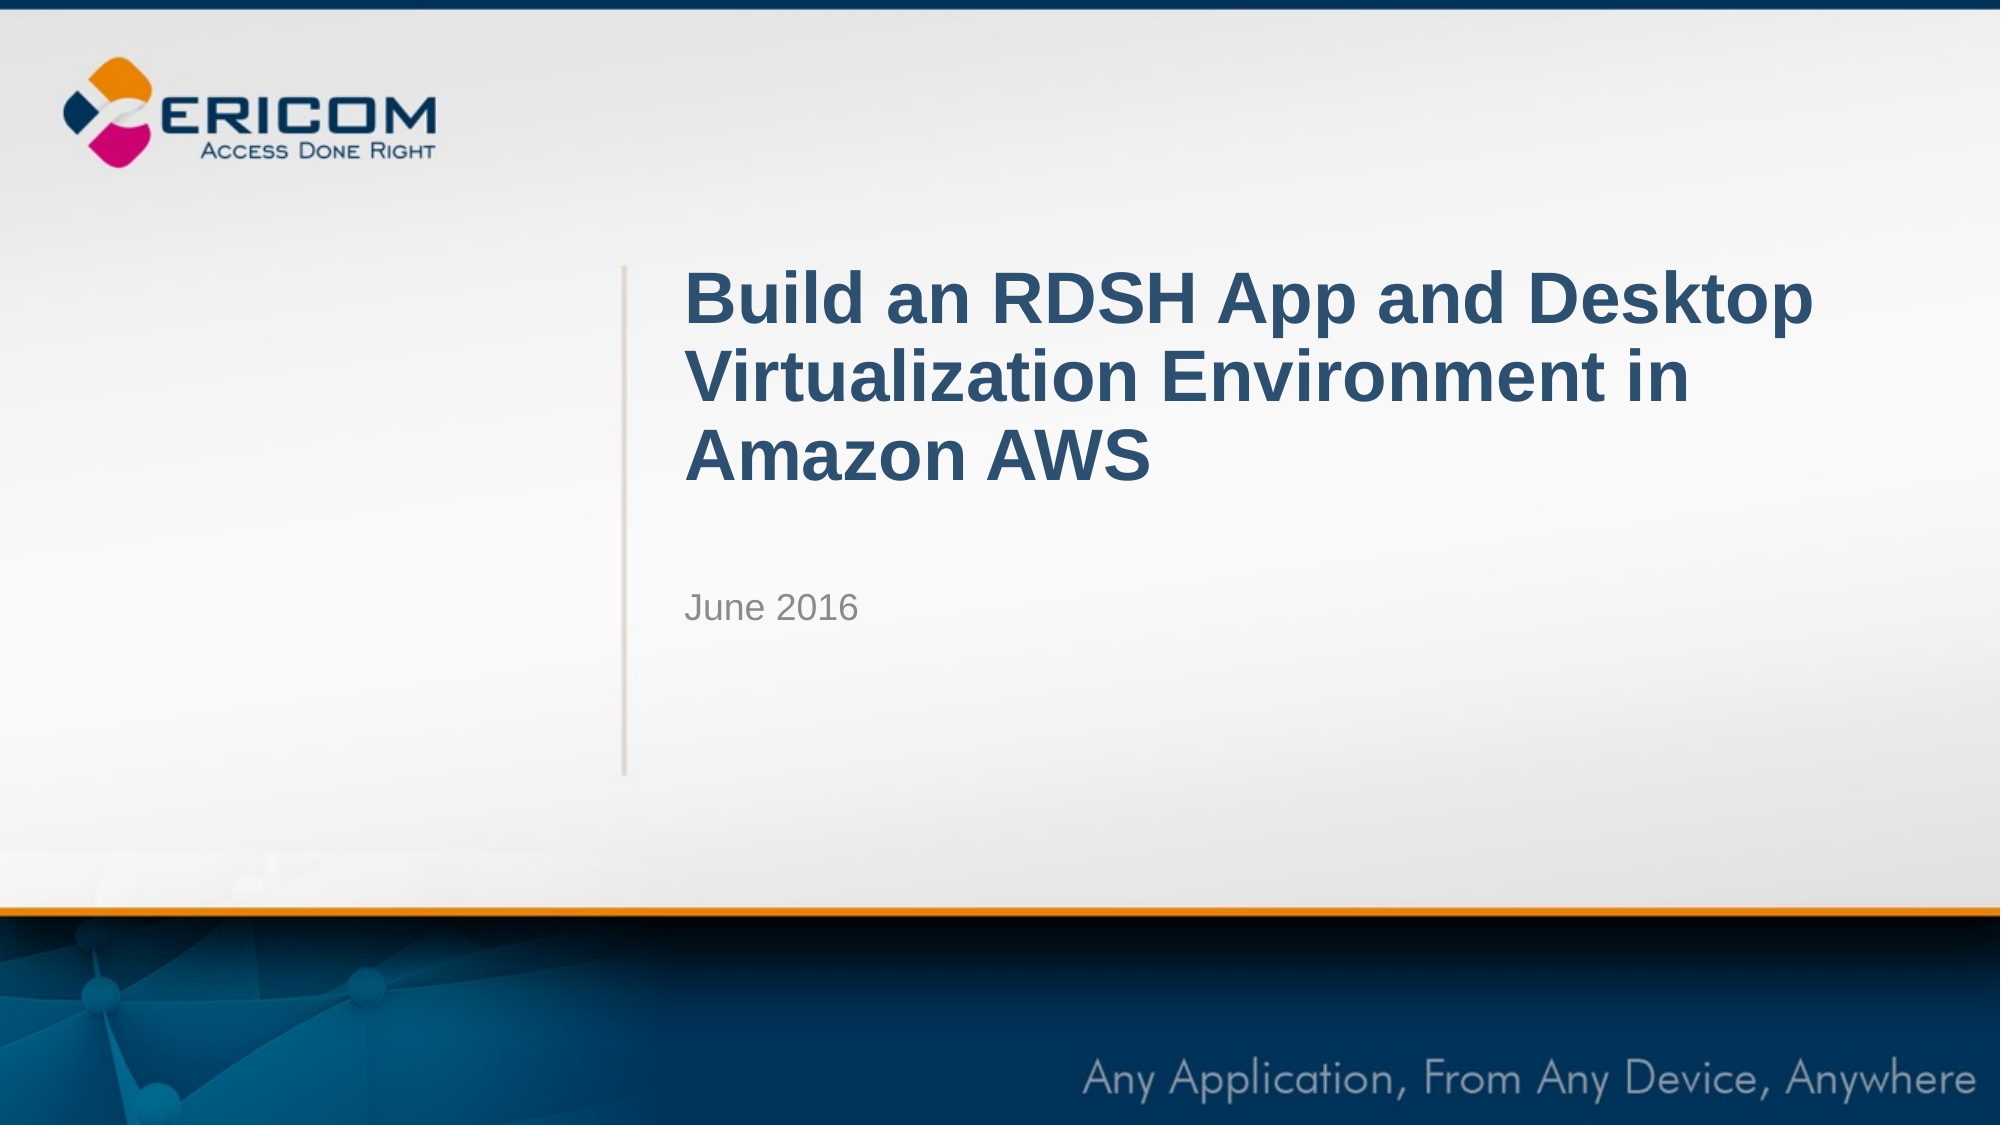

# Build an RDSH App and Desktop Virtualization Environment in Amazon AWS
June 2016